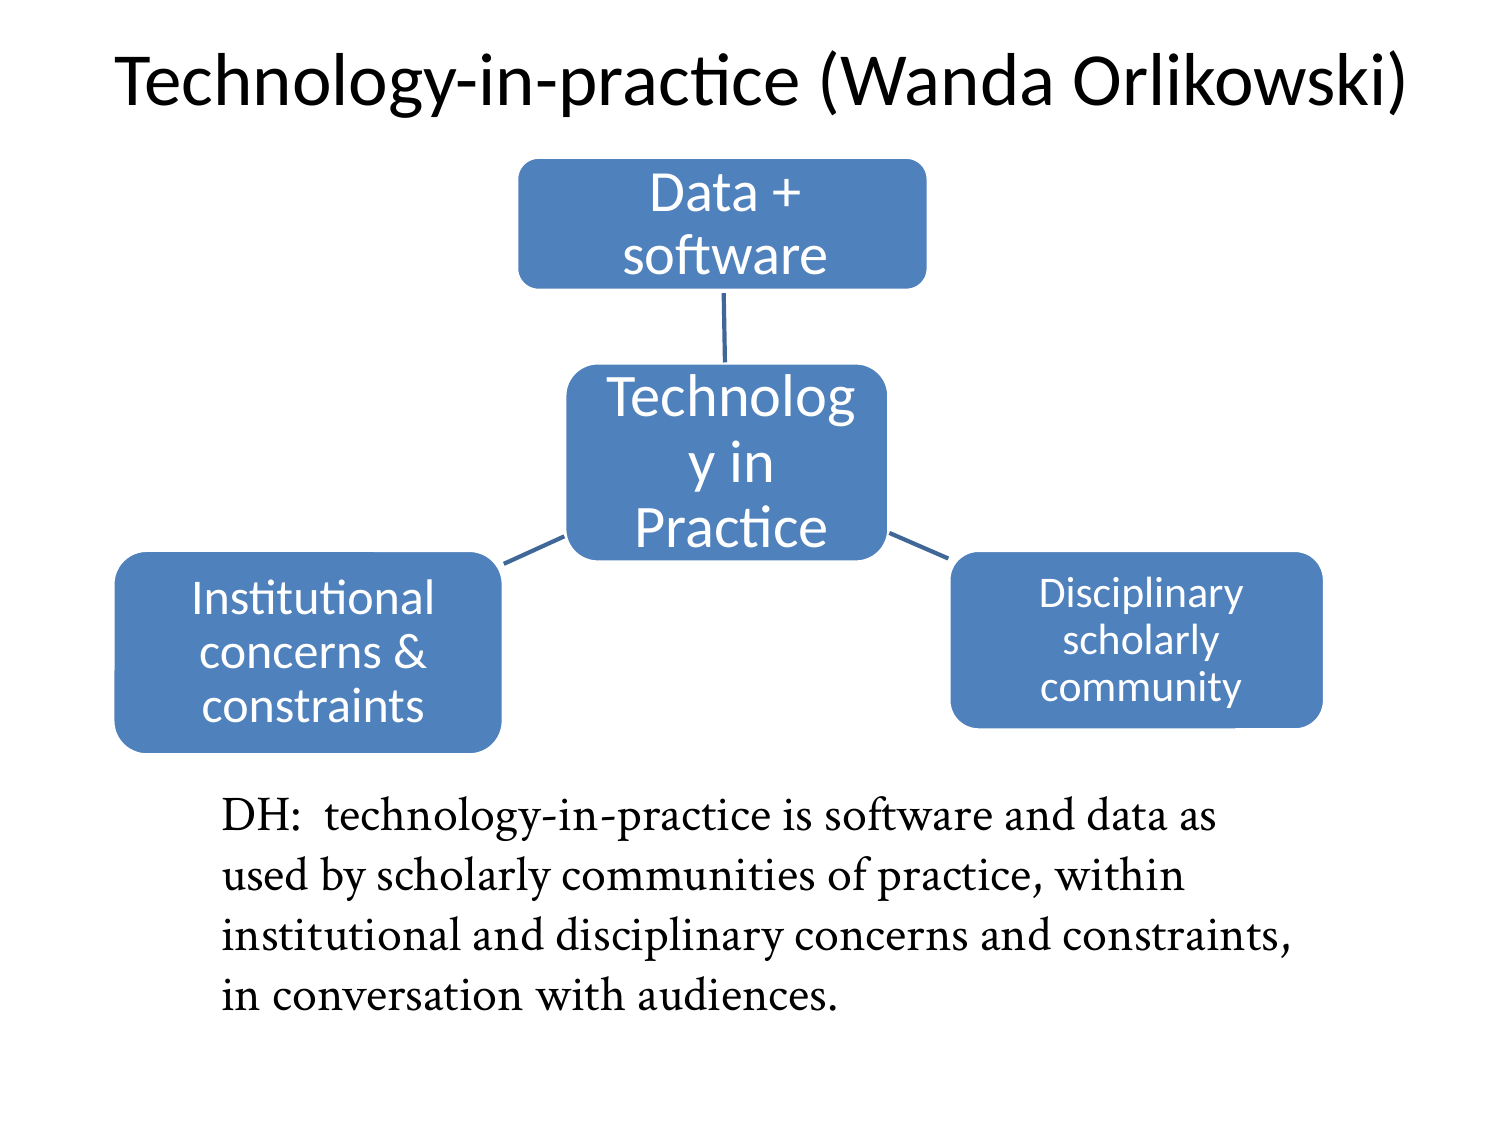

# Technology-in-practice (Wanda Orlikowski)
Technology in Practice
Data + software
Disciplinary scholarly community
Institutional concerns & constraints
DH:  technology-in-practice is software and data as used by scholarly communities of practice, within institutional and disciplinary concerns and constraints, in conversation with audiences.